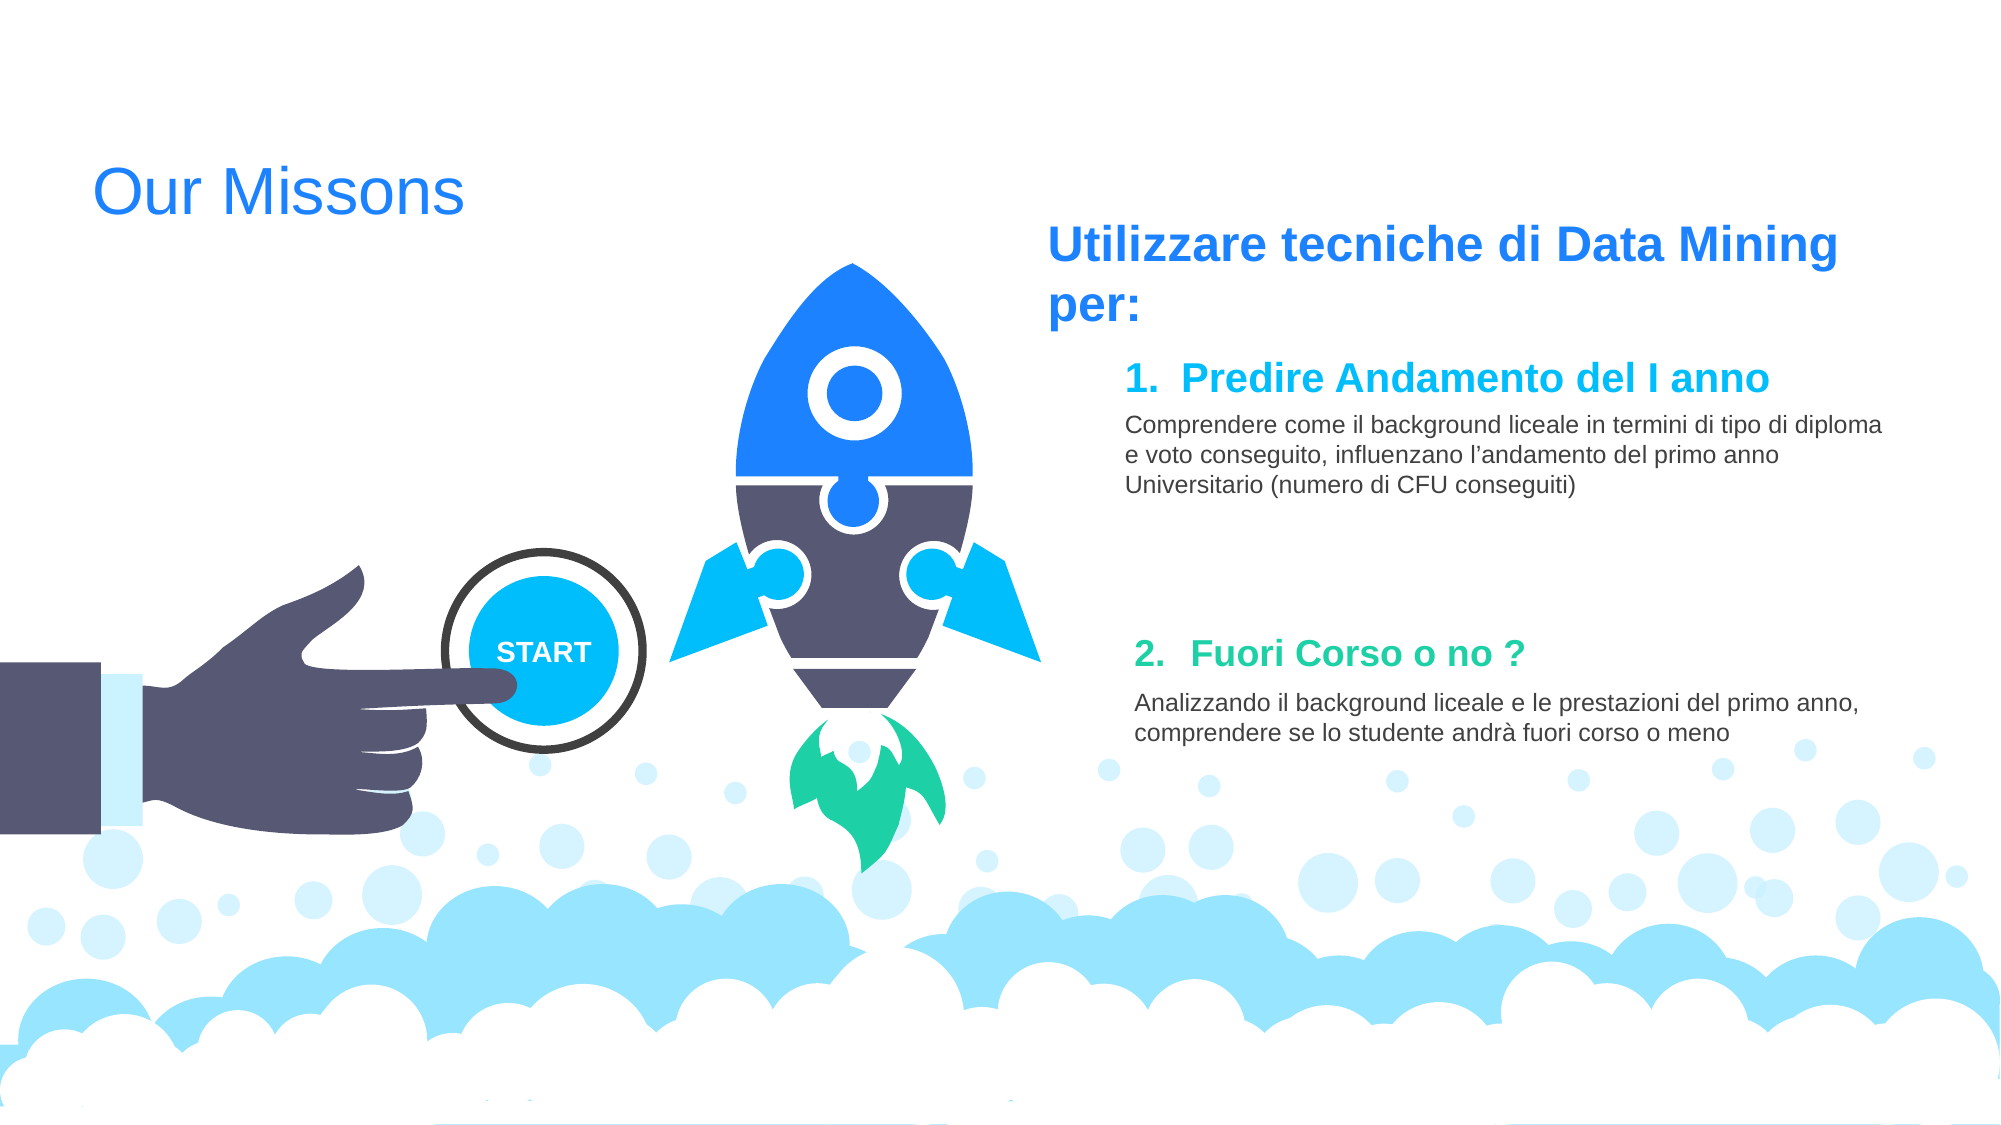

Our Missons
Utilizzare tecniche di Data Mining per:

Predire Andamento del I anno
Comprendere come il background liceale in termini di tipo di diploma e voto conseguito, influenzano l’andamento del primo anno Universitario (numero di CFU conseguiti)

START

Fuori Corso o no ?
Analizzando il background liceale e le prestazioni del primo anno, comprendere se lo studente andrà fuori corso o meno